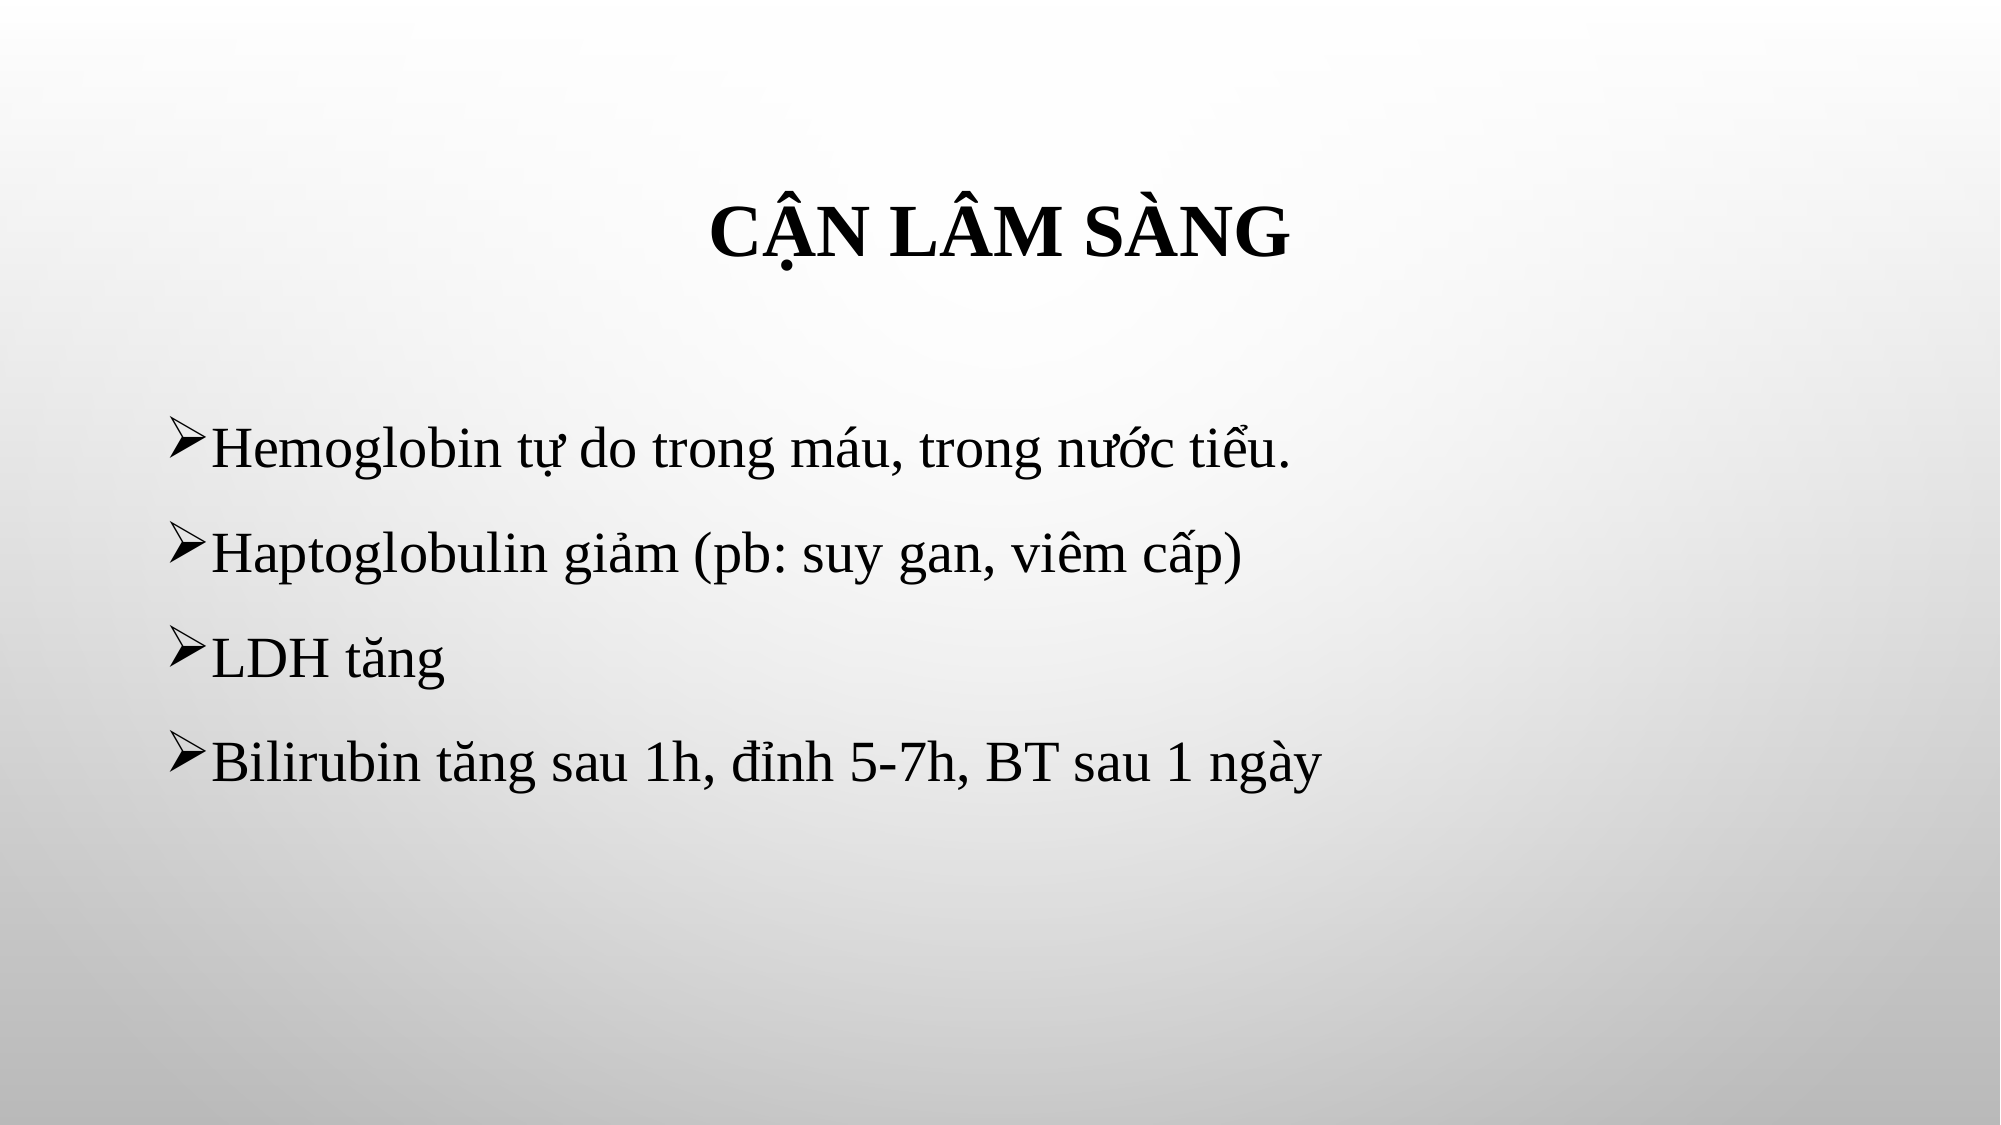

# Cận lâm sàng
Hemoglobin tự do trong máu, trong nước tiểu.
Haptoglobulin giảm (pb: suy gan, viêm cấp)
LDH tăng
Bilirubin tăng sau 1h, đỉnh 5-7h, BT sau 1 ngày